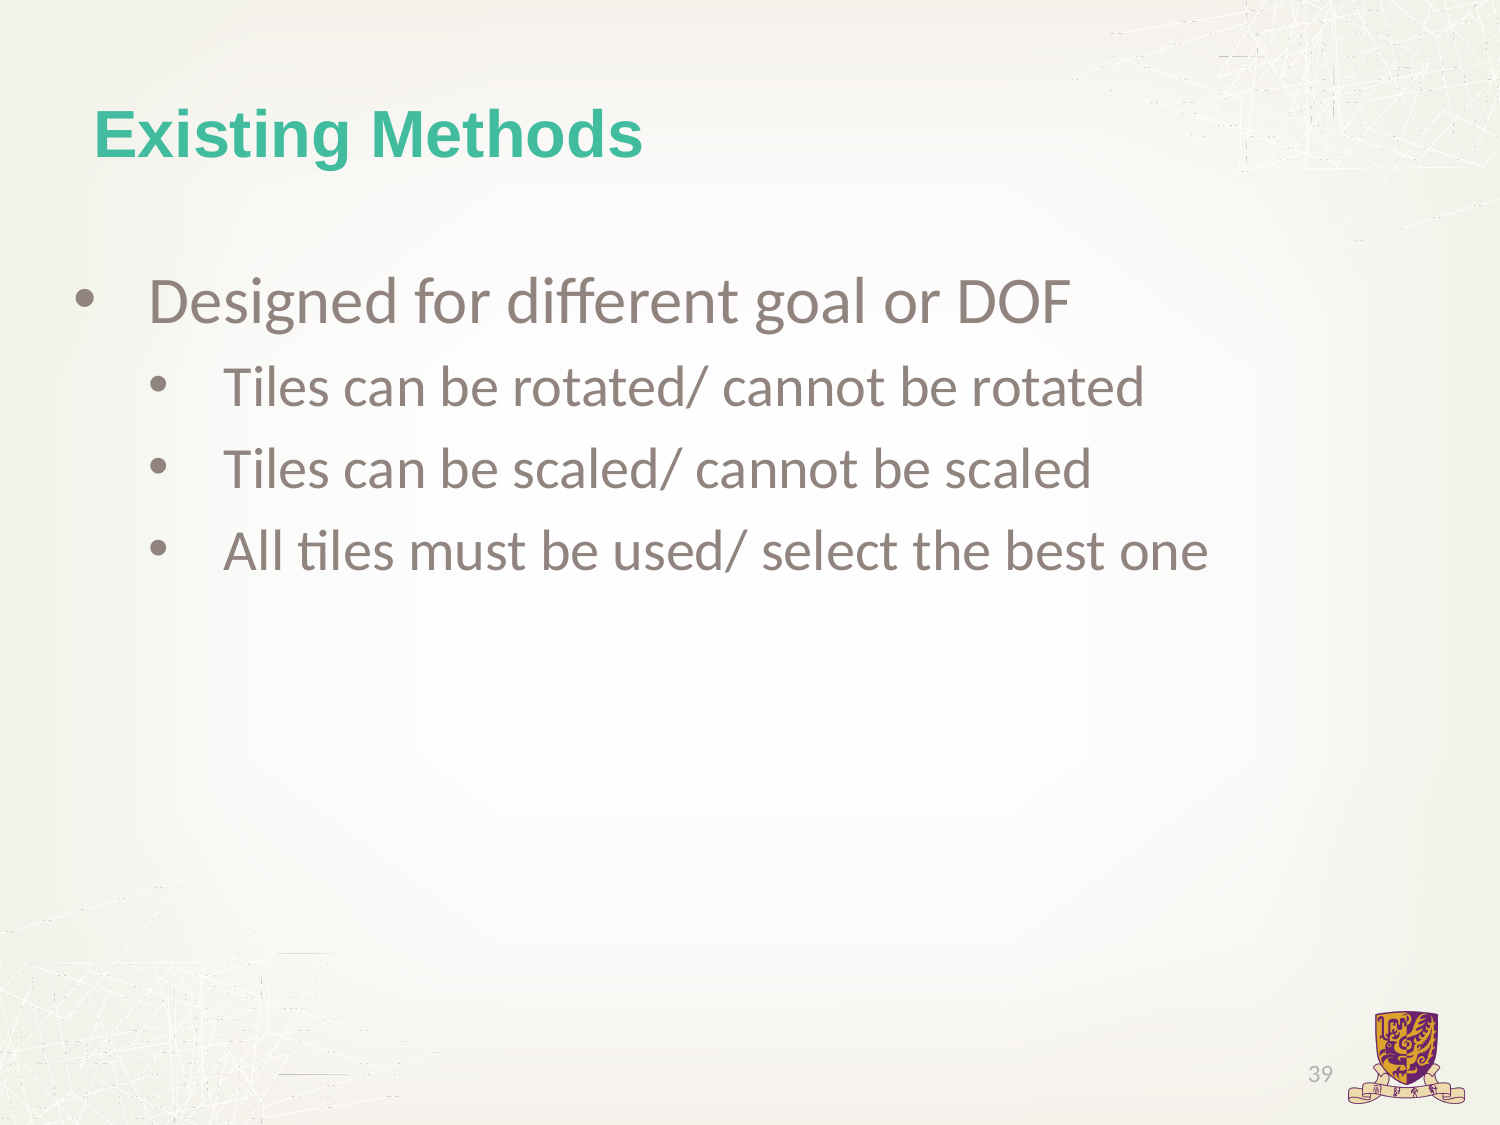

# Existing Methods
Designed for different goal or DOF
Tiles can be rotated/ cannot be rotated
Tiles can be scaled/ cannot be scaled
All tiles must be used/ select the best one

39